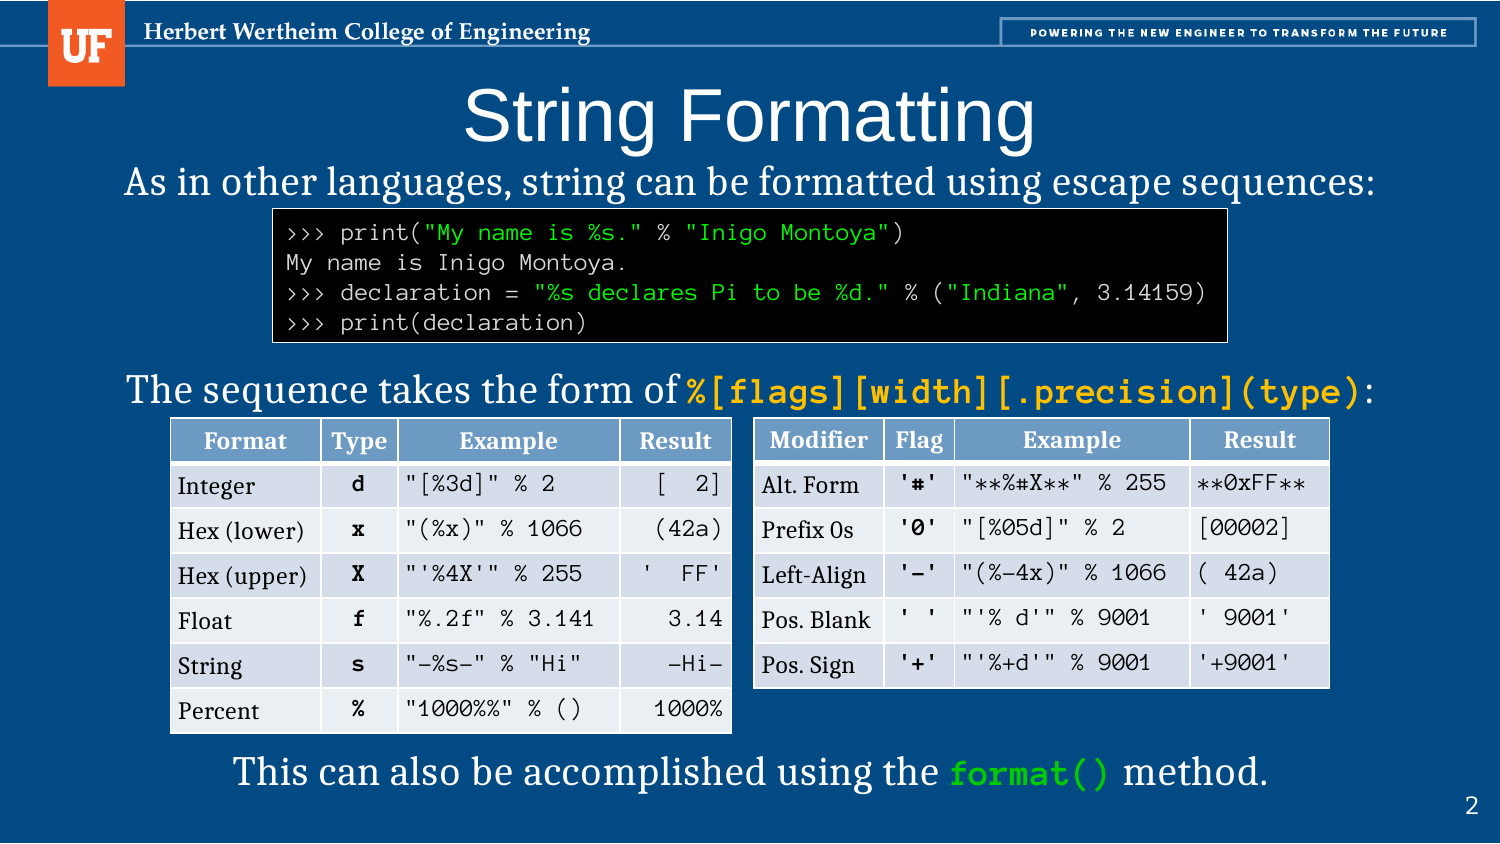

# String Formatting
As in other languages, string can be formatted using escape sequences:
>>> print("My name is %s." % "Inigo Montoya")
My name is Inigo Montoya.
>>> declaration = "%s declares Pi to be %d." % ("Indiana", 3.14159)
>>> print(declaration)
The sequence takes the form of %[flags][width][.precision](type):
| Modifier | Flag | Example | Result |
| --- | --- | --- | --- |
| Alt. Form | '#' | "\*\*%#X\*\*" % 255 | \*\*0xFF\*\* |
| Prefix 0s | '0' | "[%05d]" % 2 | [00002] |
| Left-Align | '-' | "(%-4x)" % 1066 | ( 42a) |
| Pos. Blank | ' ' | "'% d'" % 9001 | ' 9001' |
| Pos. Sign | '+' | "'%+d'" % 9001 | '+9001' |
| Format | Type | Example | Result |
| --- | --- | --- | --- |
| Integer | d | "[%3d]" % 2 | [ 2] |
| Hex (lower) | x | "(%x)" % 1066 | (42a) |
| Hex (upper) | X | "'%4X'" % 255 | ' FF' |
| Float | f | "%.2f" % 3.141 | 3.14 |
| String | s | "-%s-" % "Hi" | -Hi- |
| Percent | % | "1000%%" % () | 1000% |
This can also be accomplished using the format() method.
2